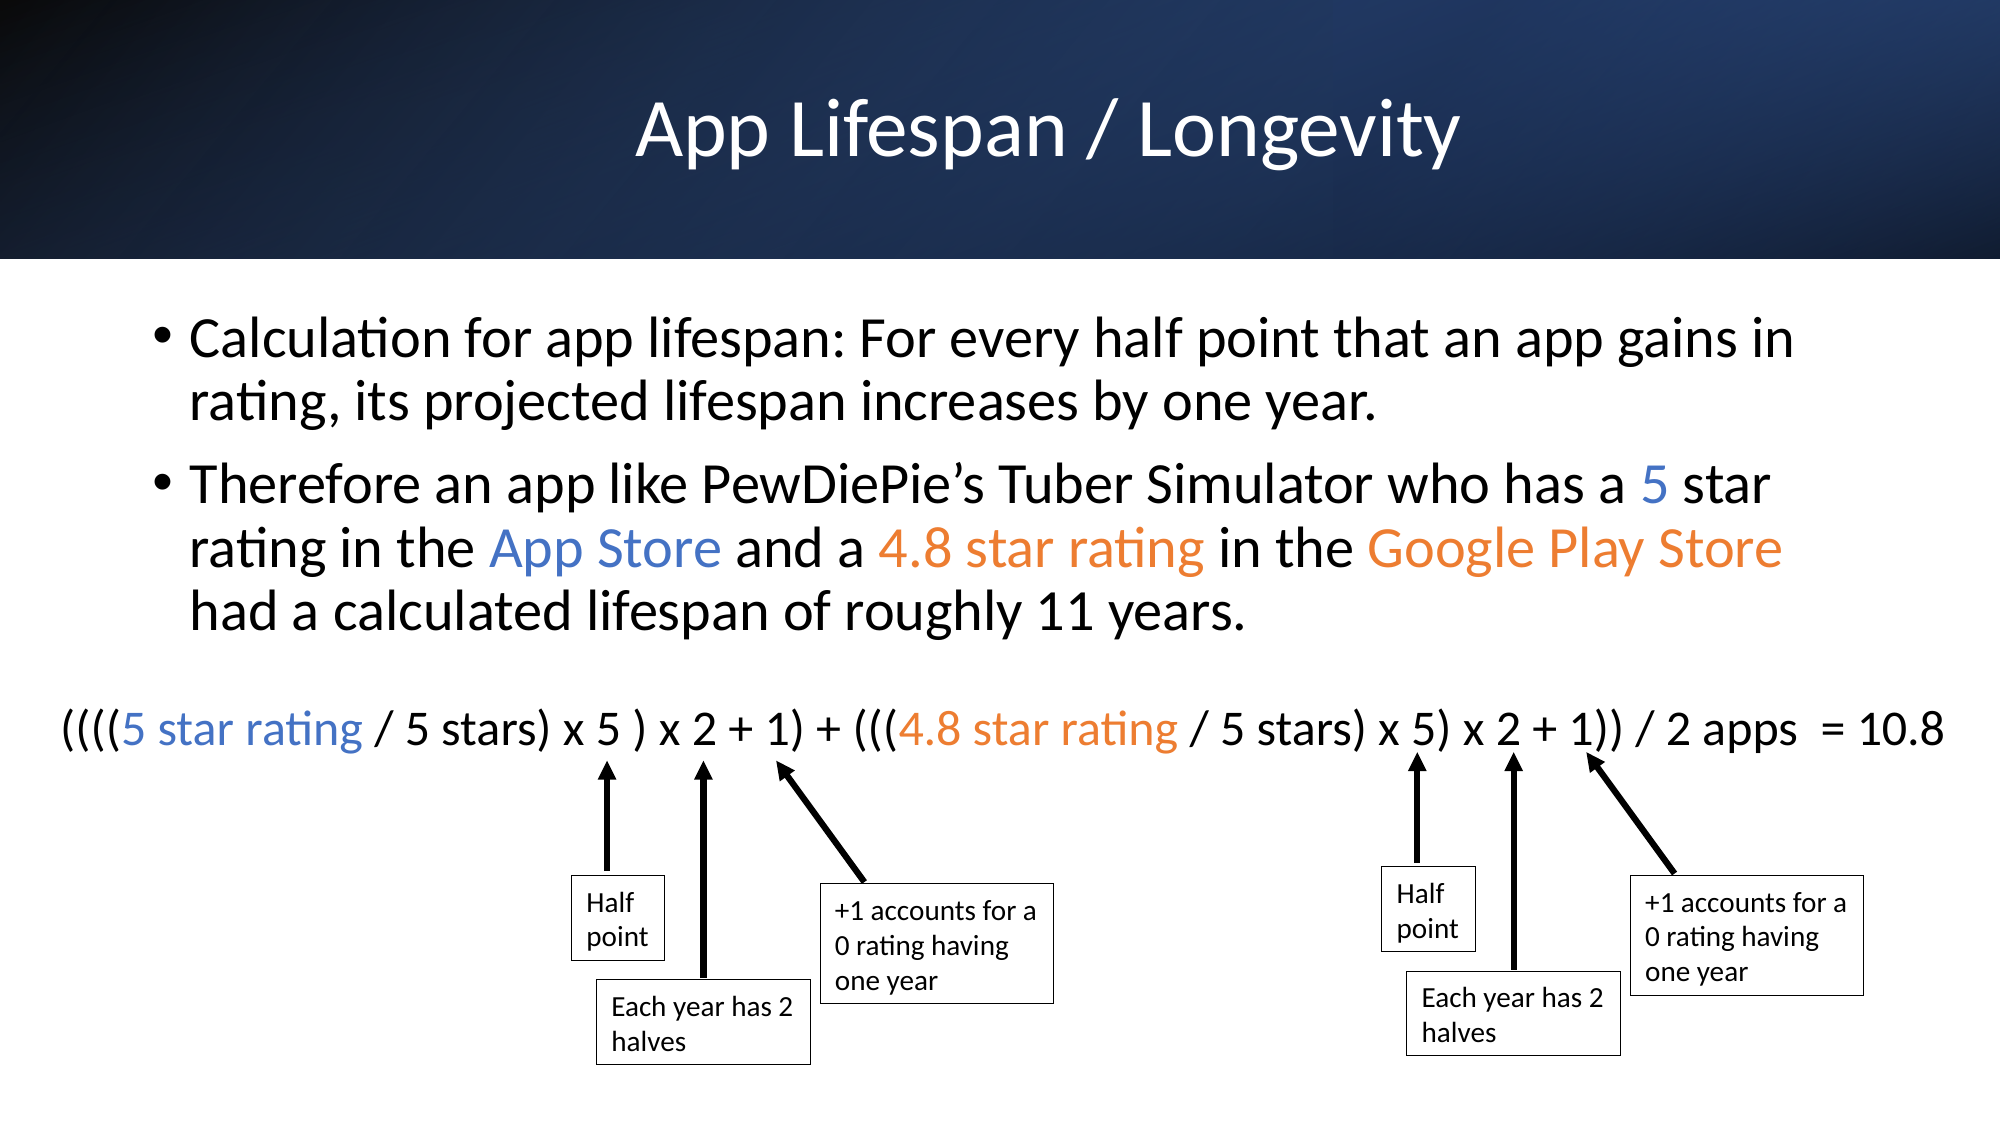

# App Lifespan / Longevity
Calculation for app lifespan: For every half point that an app gains in rating, its projected lifespan increases by one year.
Therefore an app like PewDiePie’s Tuber Simulator who has a 5 star rating in the App Store and a 4.8 star rating in the Google Play Store had a calculated lifespan of roughly 11 years.

((((5 star rating / 5 stars) x 5 ) x 2 + 1) + (((4.8 star rating / 5 stars) x 5) x 2 + 1)) / 2 apps  = 10.8

Half
point
Half
point
+1 accounts for a 0 rating having one year
+1 accounts for a 0 rating having one year
Each year has 2 halves
Each year has 2 halves